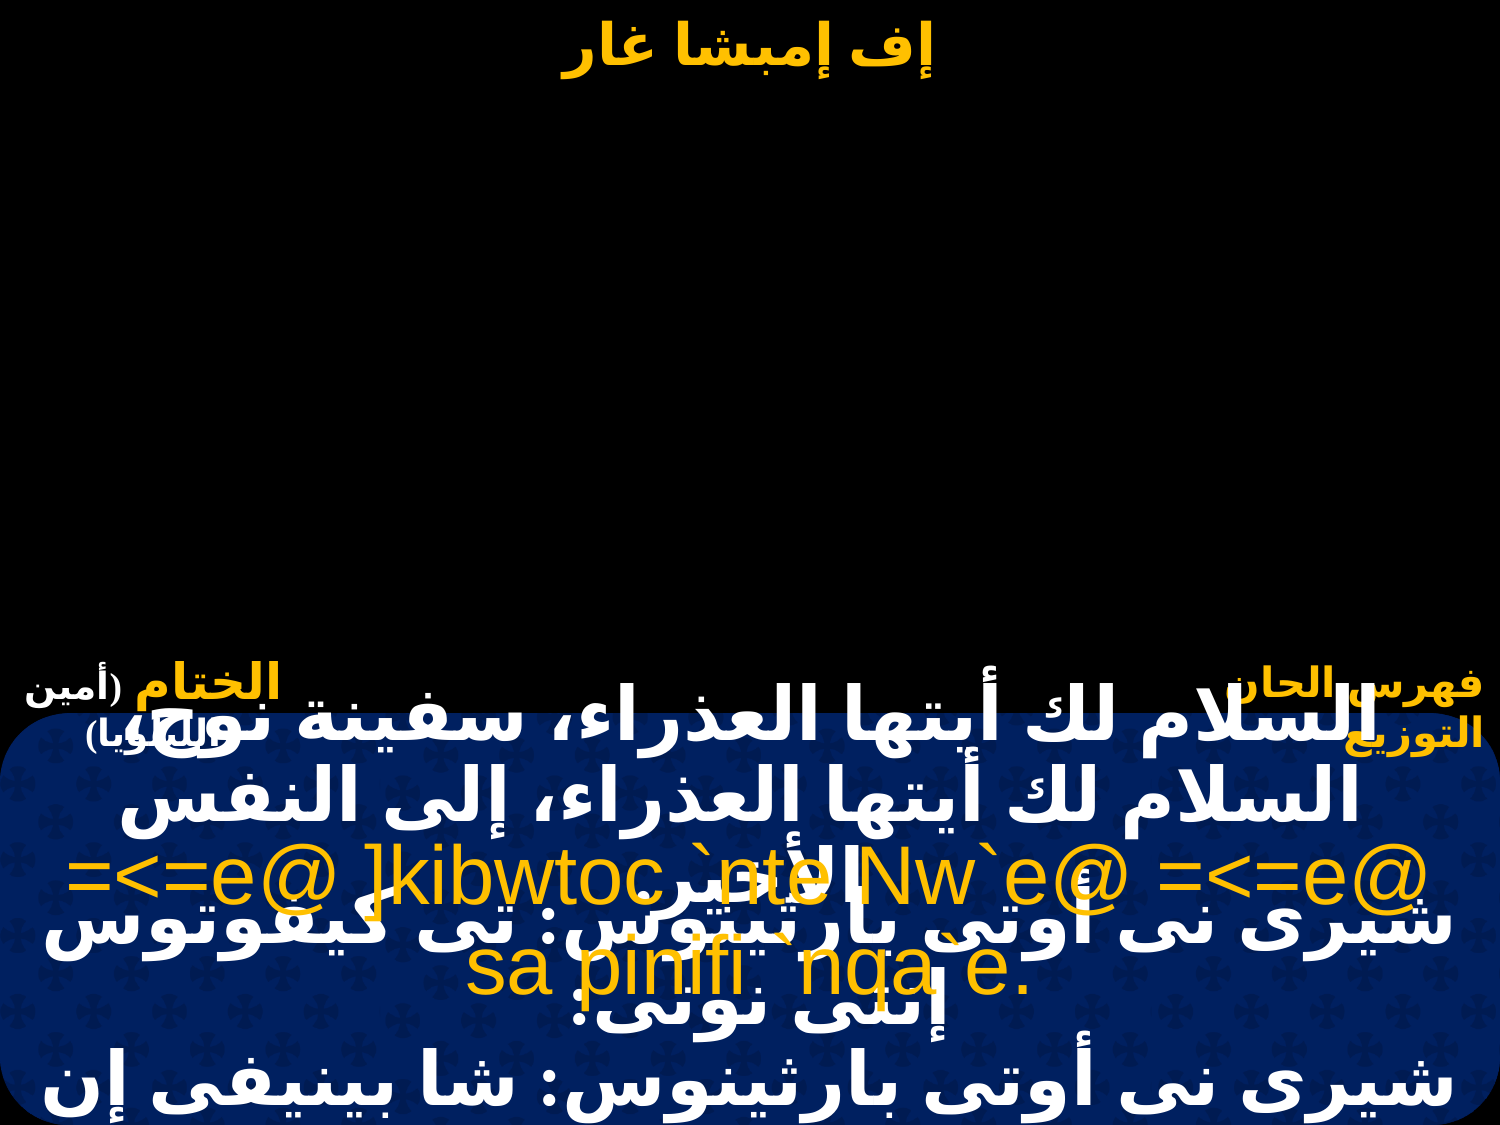

# السلام لك أيتها العذراء، سفينة نوح، السلام لك أيتها العذراء، إلى النفس الأخير.
=<=e@ ]kibwtoc `nte Nw`e@ =<=e@ sa pinifi `nqa`e.
شيرى نى أوتى بارثينوس: تى كيفوتوس إنتى نوتى:
شيرى نى أوتى بارثينوس: شا بينيفى إن خائى.